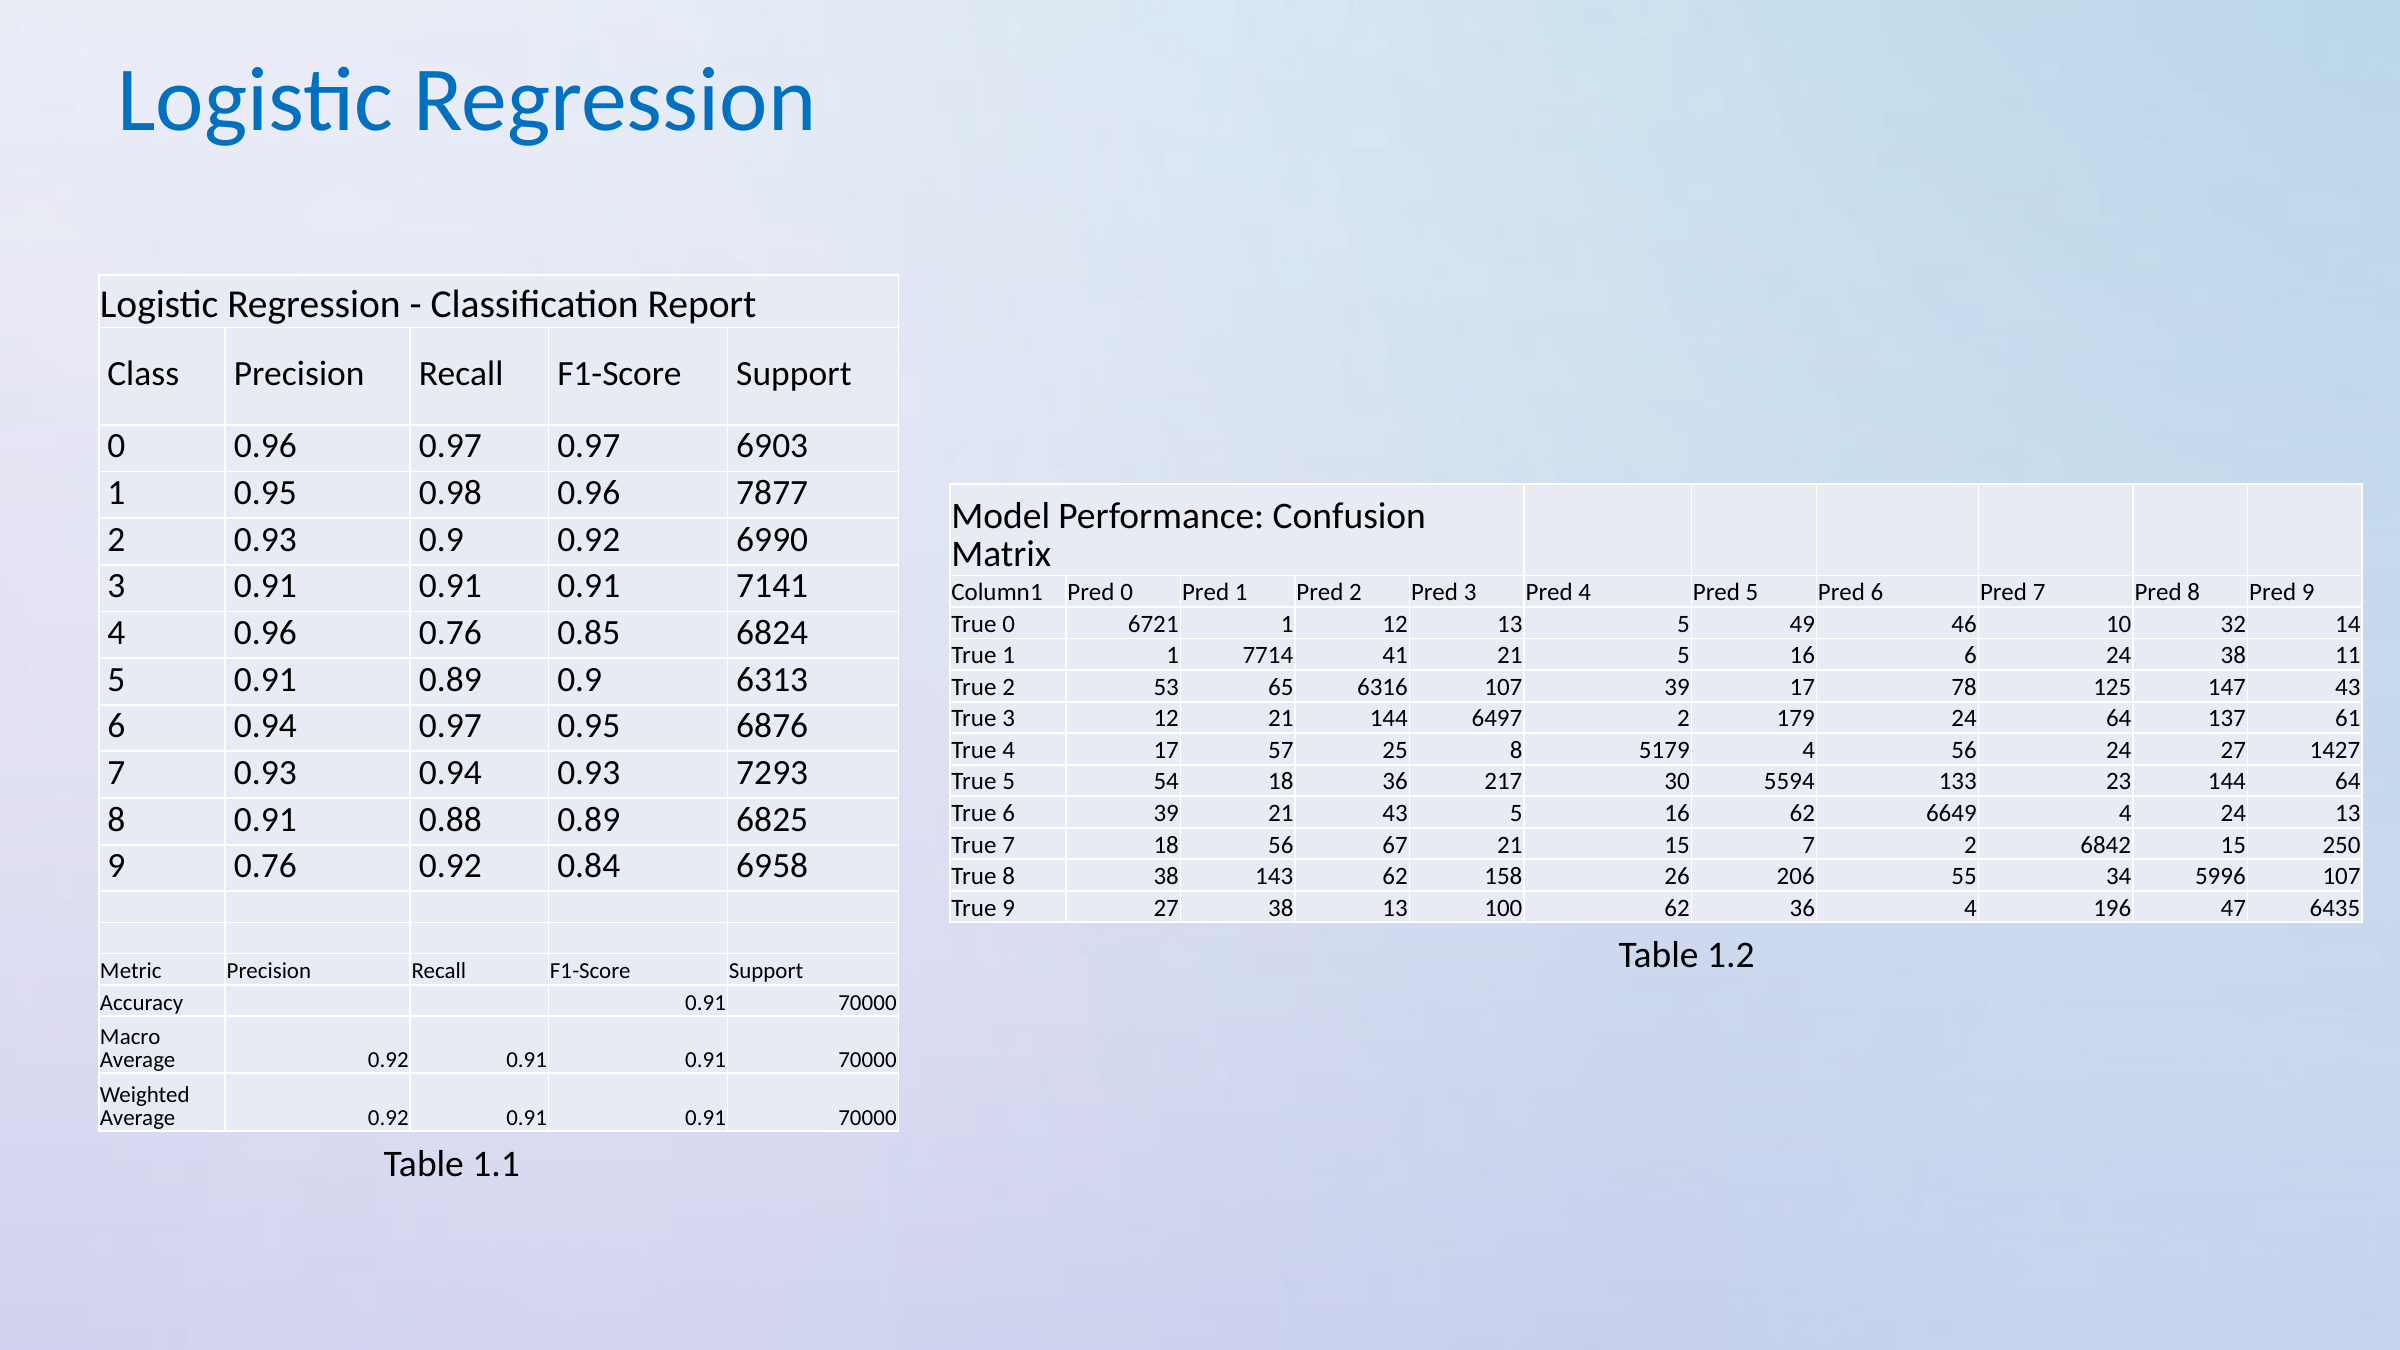

Logistic Regression
| Logistic Regression - Classification Report |  |  |  |  |
| --- | --- | --- | --- | --- |
| Class | Precision | Recall | F1-Score | Support |
| 0 | 0.96 | 0.97 | 0.97 | 6903 |
| 1 | 0.95 | 0.98 | 0.96 | 7877 |
| 2 | 0.93 | 0.9 | 0.92 | 6990 |
| 3 | 0.91 | 0.91 | 0.91 | 7141 |
| 4 | 0.96 | 0.76 | 0.85 | 6824 |
| 5 | 0.91 | 0.89 | 0.9 | 6313 |
| 6 | 0.94 | 0.97 | 0.95 | 6876 |
| 7 | 0.93 | 0.94 | 0.93 | 7293 |
| 8 | 0.91 | 0.88 | 0.89 | 6825 |
| 9 | 0.76 | 0.92 | 0.84 | 6958 |
|  |  |  |  |  |
|  |  |  |  |  |
| Metric | Precision | Recall | F1-Score | Support |
| Accuracy |  |  | 0.91 | 70000 |
| Macro Average | 0.92 | 0.91 | 0.91 | 70000 |
| Weighted Average | 0.92 | 0.91 | 0.91 | 70000 |
| Model Performance: Confusion Matrix |  |  |  |  |  |  |  |  |  |  |
| --- | --- | --- | --- | --- | --- | --- | --- | --- | --- | --- |
| Column1 | Pred 0 | Pred 1 | Pred 2 | Pred 3 | Pred 4 | Pred 5 | Pred 6 | Pred 7 | Pred 8 | Pred 9 |
| True 0 | 6721 | 1 | 12 | 13 | 5 | 49 | 46 | 10 | 32 | 14 |
| True 1 | 1 | 7714 | 41 | 21 | 5 | 16 | 6 | 24 | 38 | 11 |
| True 2 | 53 | 65 | 6316 | 107 | 39 | 17 | 78 | 125 | 147 | 43 |
| True 3 | 12 | 21 | 144 | 6497 | 2 | 179 | 24 | 64 | 137 | 61 |
| True 4 | 17 | 57 | 25 | 8 | 5179 | 4 | 56 | 24 | 27 | 1427 |
| True 5 | 54 | 18 | 36 | 217 | 30 | 5594 | 133 | 23 | 144 | 64 |
| True 6 | 39 | 21 | 43 | 5 | 16 | 62 | 6649 | 4 | 24 | 13 |
| True 7 | 18 | 56 | 67 | 21 | 15 | 7 | 2 | 6842 | 15 | 250 |
| True 8 | 38 | 143 | 62 | 158 | 26 | 206 | 55 | 34 | 5996 | 107 |
| True 9 | 27 | 38 | 13 | 100 | 62 | 36 | 4 | 196 | 47 | 6435 |
Table 1.2
Table 1.1